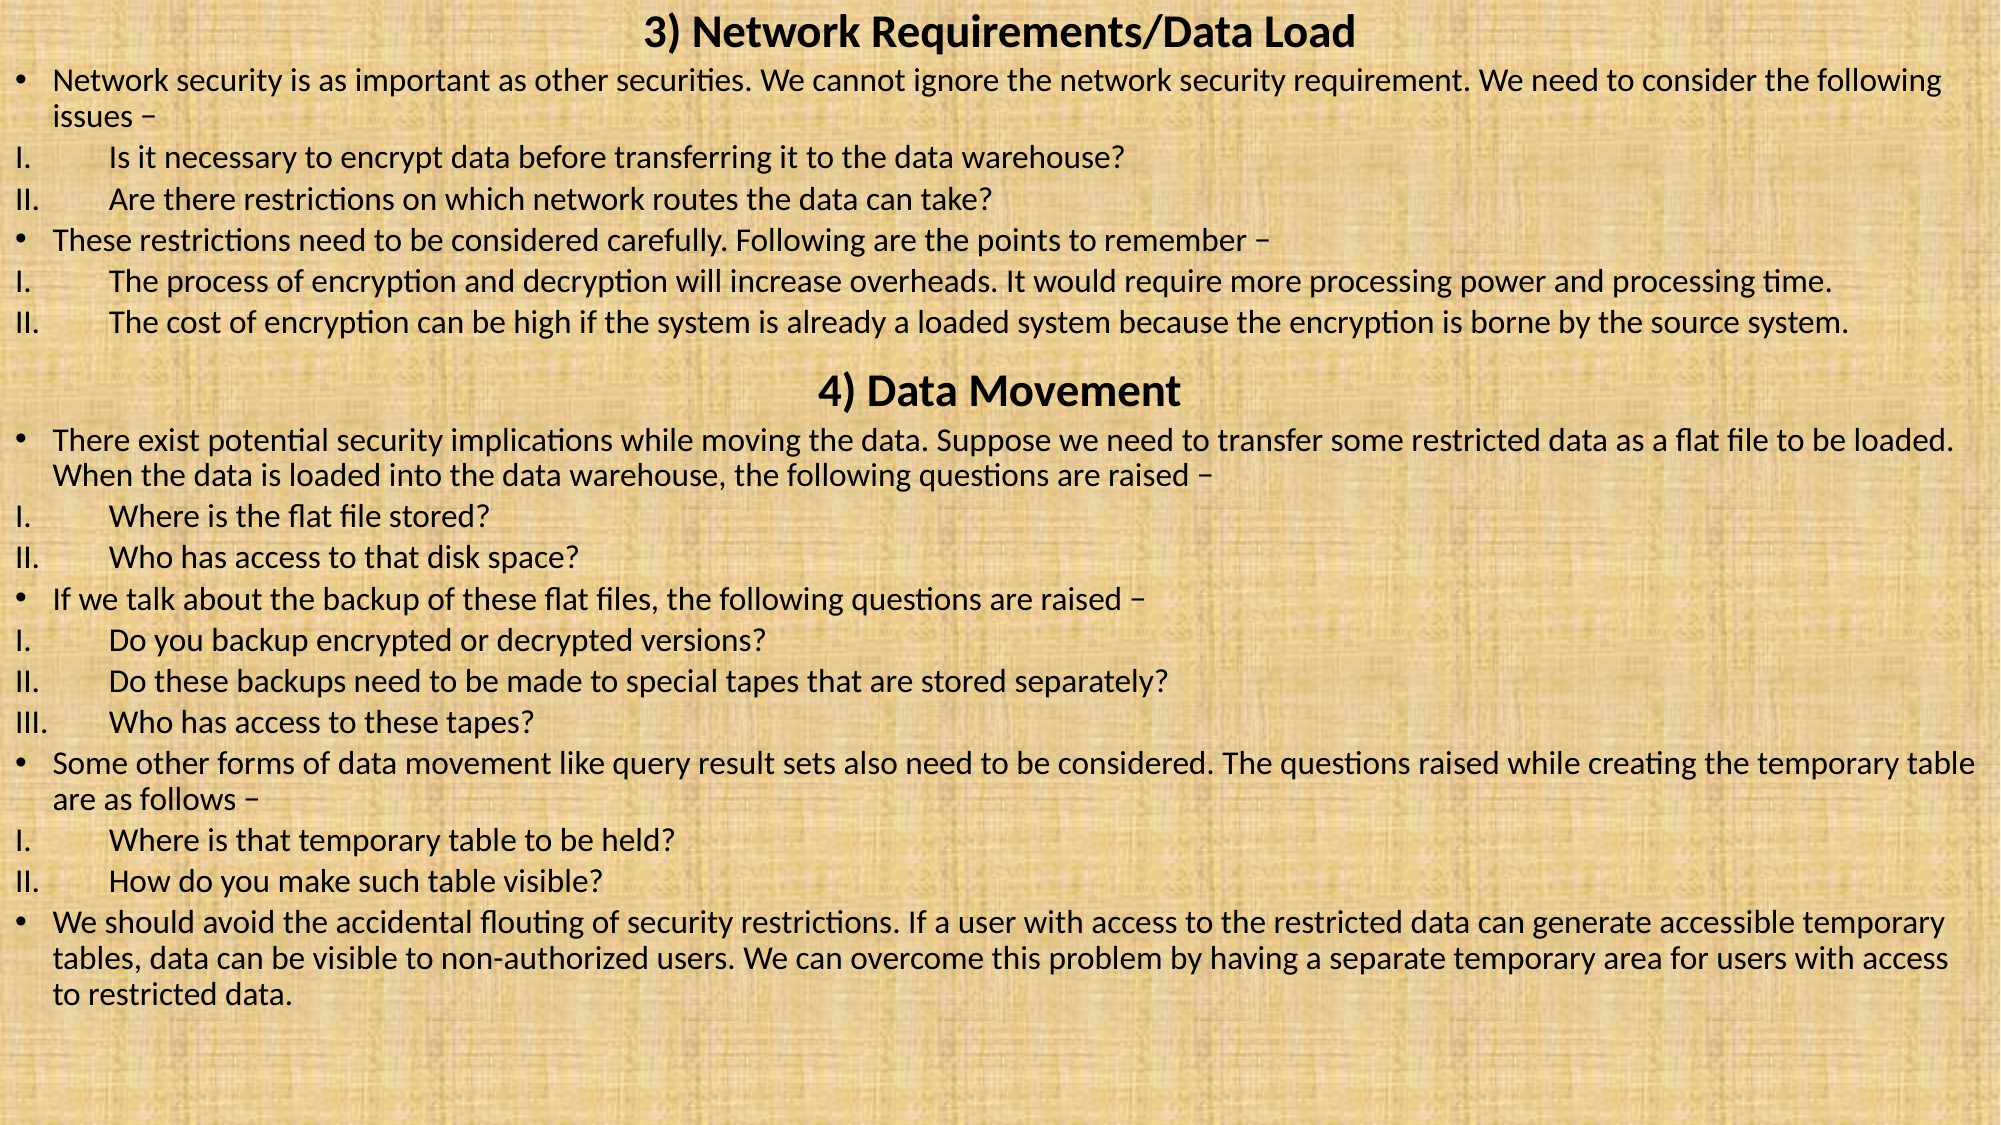

3) Network Requirements/Data Load
Network security is as important as other securities. We cannot ignore the network security requirement. We need to consider the following issues −
Is it necessary to encrypt data before transferring it to the data warehouse?
Are there restrictions on which network routes the data can take?
These restrictions need to be considered carefully. Following are the points to remember −
The process of encryption and decryption will increase overheads. It would require more processing power and processing time.
The cost of encryption can be high if the system is already a loaded system because the encryption is borne by the source system.

4) Data Movement
There exist potential security implications while moving the data. Suppose we need to transfer some restricted data as a flat file to be loaded. When the data is loaded into the data warehouse, the following questions are raised −
Where is the flat file stored?
Who has access to that disk space?
If we talk about the backup of these flat files, the following questions are raised −
Do you backup encrypted or decrypted versions?
Do these backups need to be made to special tapes that are stored separately?
Who has access to these tapes?
Some other forms of data movement like query result sets also need to be considered. The questions raised while creating the temporary table are as follows −
Where is that temporary table to be held?
How do you make such table visible?
We should avoid the accidental flouting of security restrictions. If a user with access to the restricted data can generate accessible temporary tables, data can be visible to non-authorized users. We can overcome this problem by having a separate temporary area for users with access to restricted data.